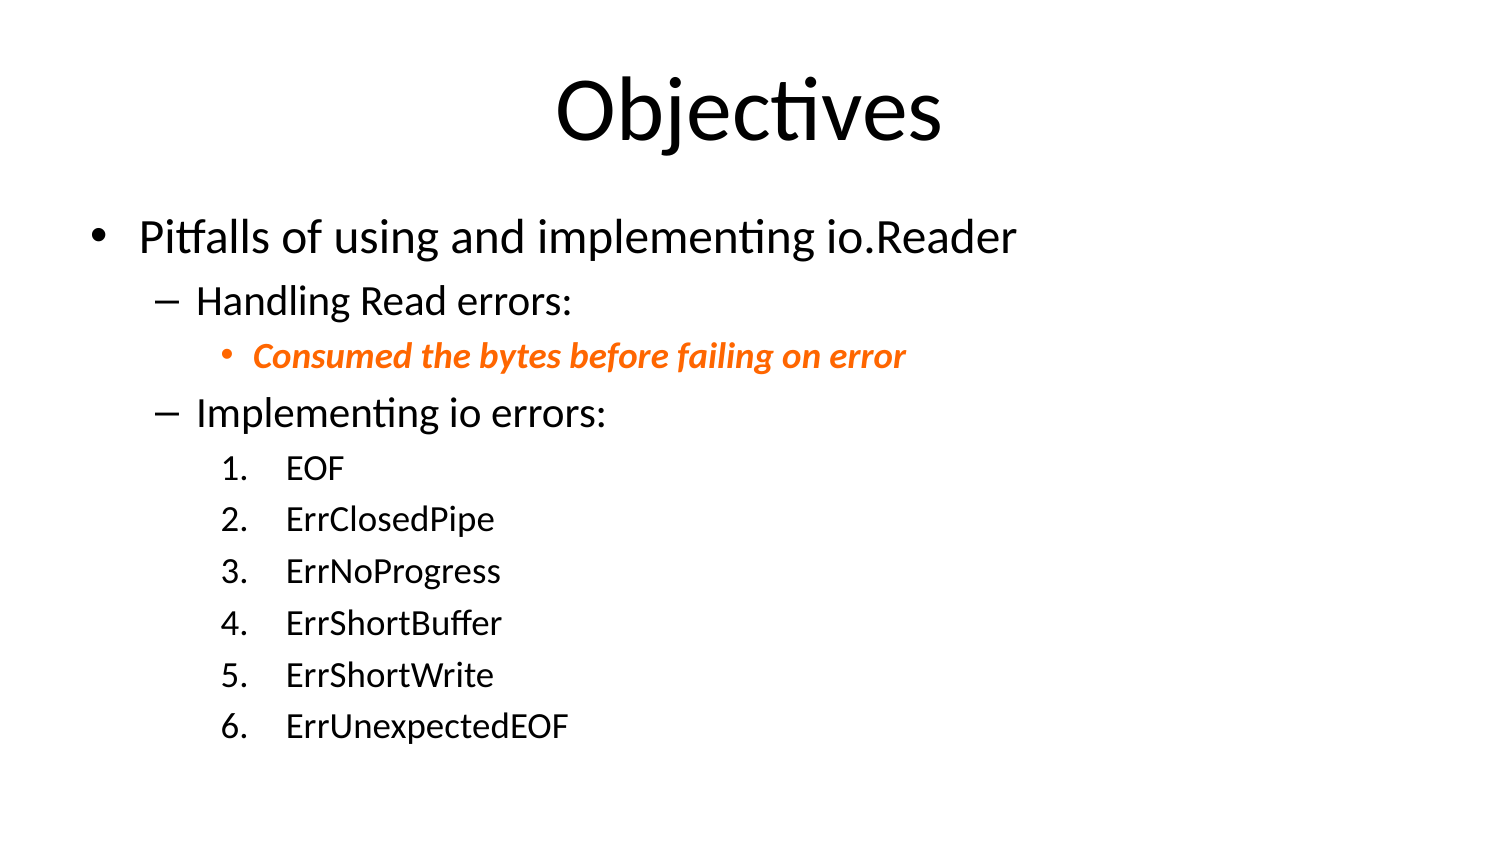

# Objectives
Pitfalls of using and implementing io.Reader
Handling Read errors:
Consumed the bytes before failing on error
Implementing io errors:
EOF
ErrClosedPipe
ErrNoProgress
ErrShortBuffer
ErrShortWrite
ErrUnexpectedEOF